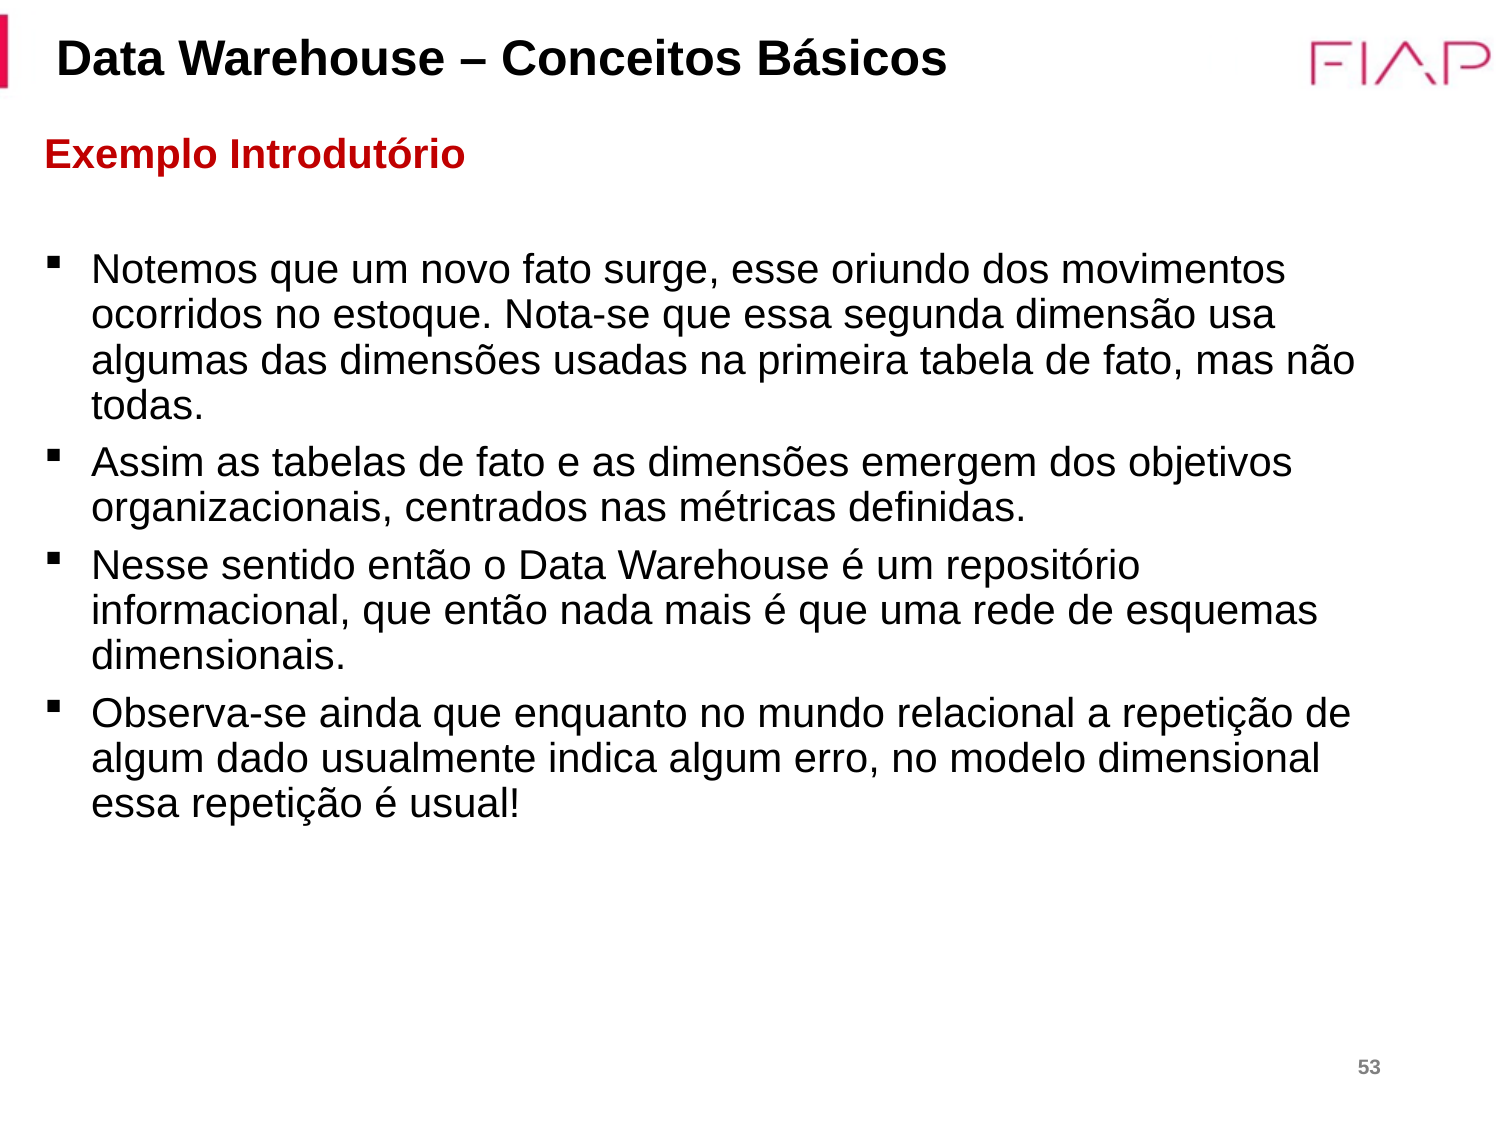

Data Warehouse – Conceitos Básicos
Exemplo Introdutório

Notemos que um novo fato surge, esse oriundo dos movimentos ocorridos no estoque. Nota-se que essa segunda dimensão usa algumas das dimensões usadas na primeira tabela de fato, mas não todas.
Assim as tabelas de fato e as dimensões emergem dos objetivos organizacionais, centrados nas métricas definidas.
Nesse sentido então o Data Warehouse é um repositório informacional, que então nada mais é que uma rede de esquemas dimensionais.
Observa-se ainda que enquanto no mundo relacional a repetição de algum dado usualmente indica algum erro, no modelo dimensional essa repetição é usual!